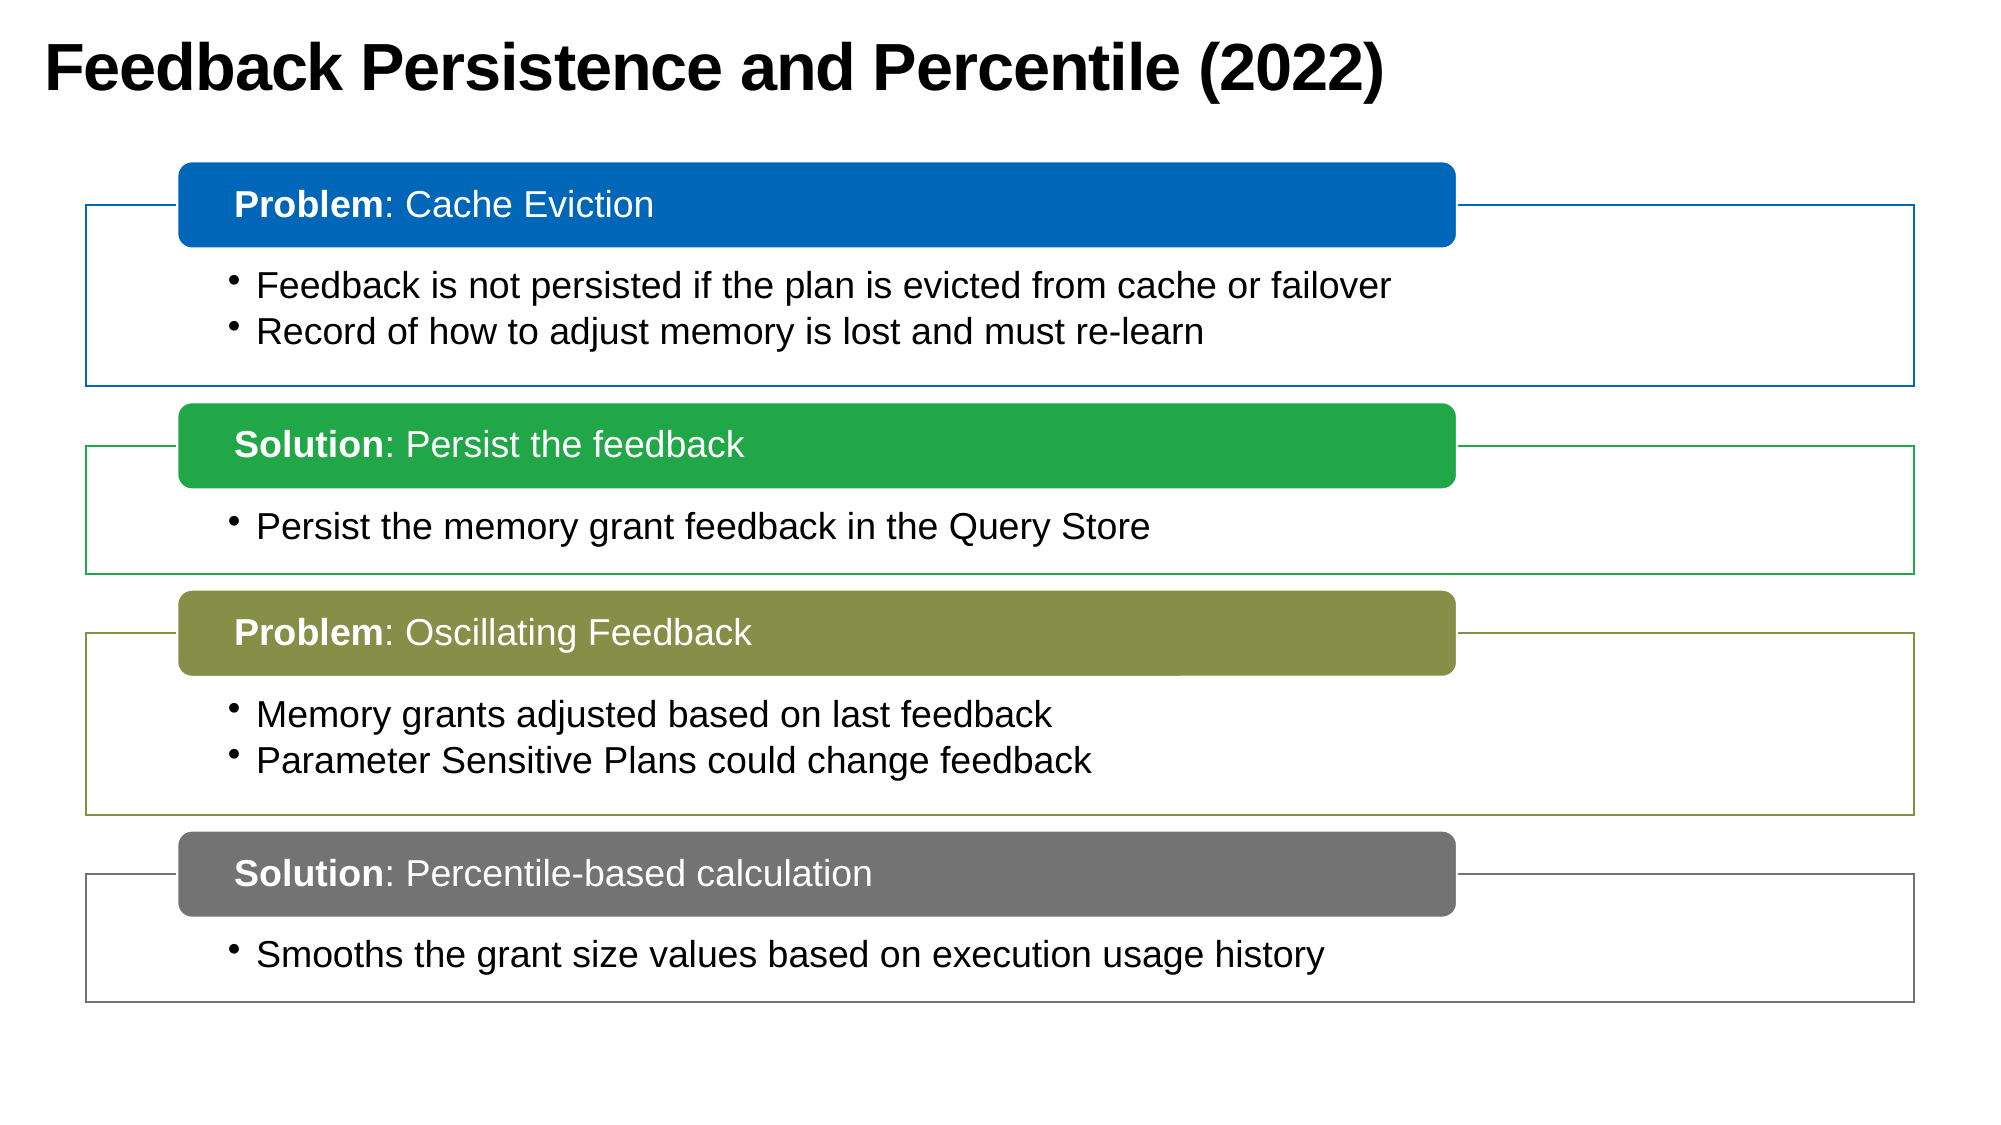

# Feedback Persistence and Percentile (2022)
Feedback is not persisted if the plan is evicted from cache or failover
Record of how to adjust memory is lost and must re-learn
Problem: Cache Eviction
Persist the memory grant feedback in the Query Store
Solution: Persist the feedback
Memory grants adjusted based on last feedback
Parameter Sensitive Plans could change feedback
Problem: Oscillating Feedback
Smooths the grant size values based on execution usage history
Solution: Percentile-based calculation